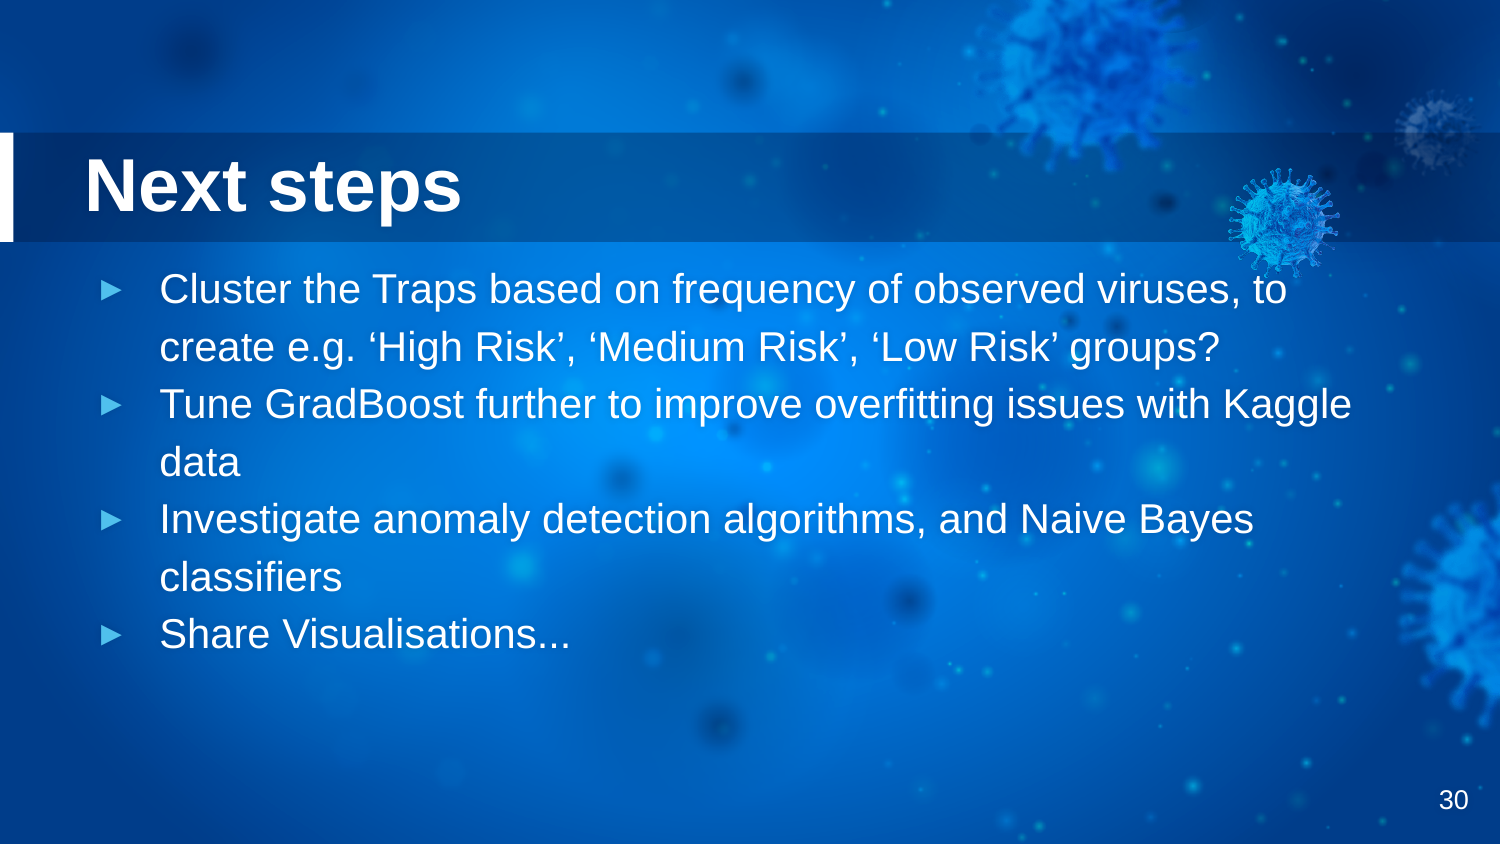

# Next steps
Cluster the Traps based on frequency of observed viruses, to create e.g. ‘High Risk’, ‘Medium Risk’, ‘Low Risk’ groups?
Tune GradBoost further to improve overfitting issues with Kaggle data
Investigate anomaly detection algorithms, and Naive Bayes classifiers
Share Visualisations...
30